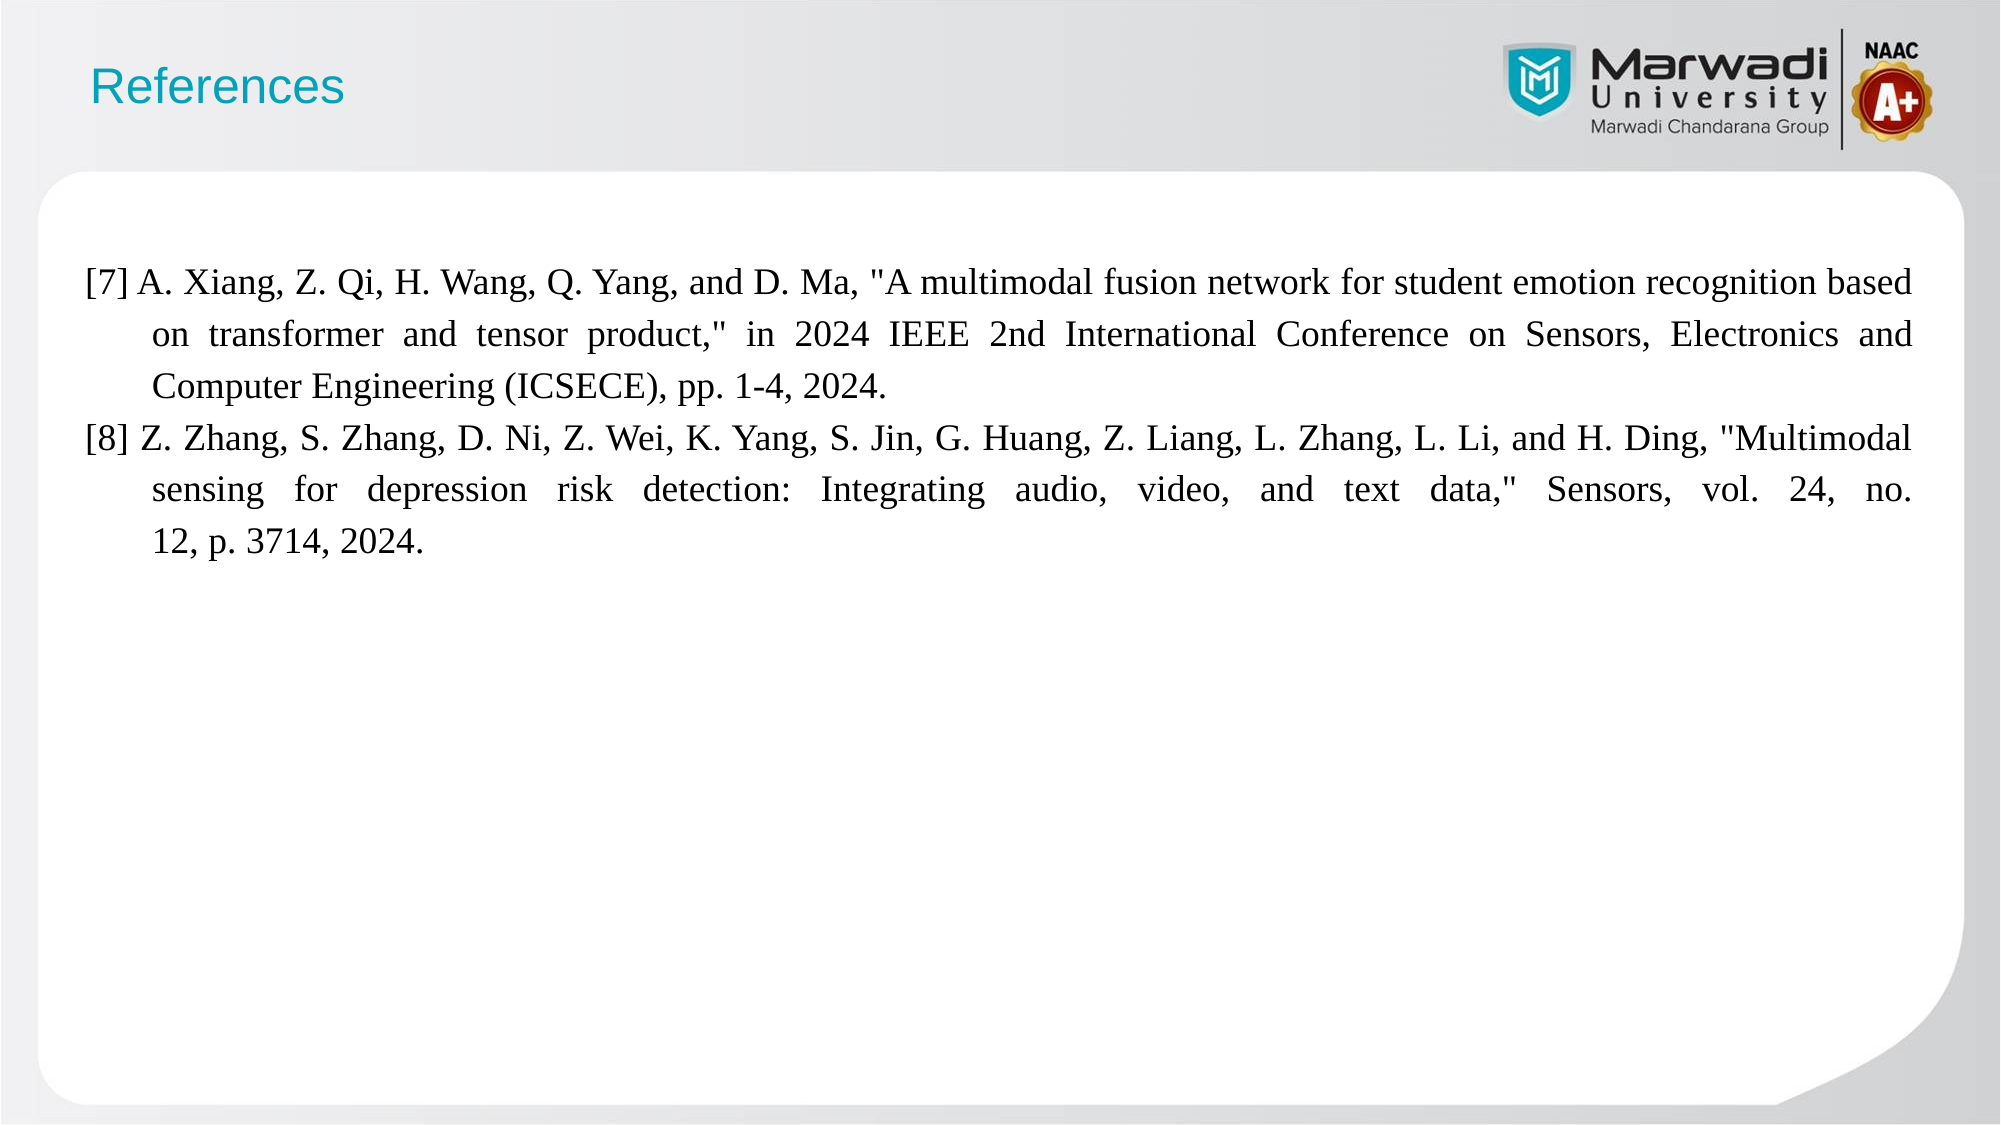

# References
[7] A. Xiang, Z. Qi, H. Wang, Q. Yang, and D. Ma, "A multimodal fusion network for student emotion recognition based on transformer and tensor product," in 2024 IEEE 2nd International Conference on Sensors, Electronics and Computer Engineering (ICSECE), pp. 1-4, 2024.
[8] Z. Zhang, S. Zhang, D. Ni, Z. Wei, K. Yang, S. Jin, G. Huang, Z. Liang, L. Zhang, L. Li, and H. Ding, "Multimodal sensing for depression risk detection: Integrating audio, video, and text data," Sensors, vol. 24, no. 12, p. 3714, 2024.